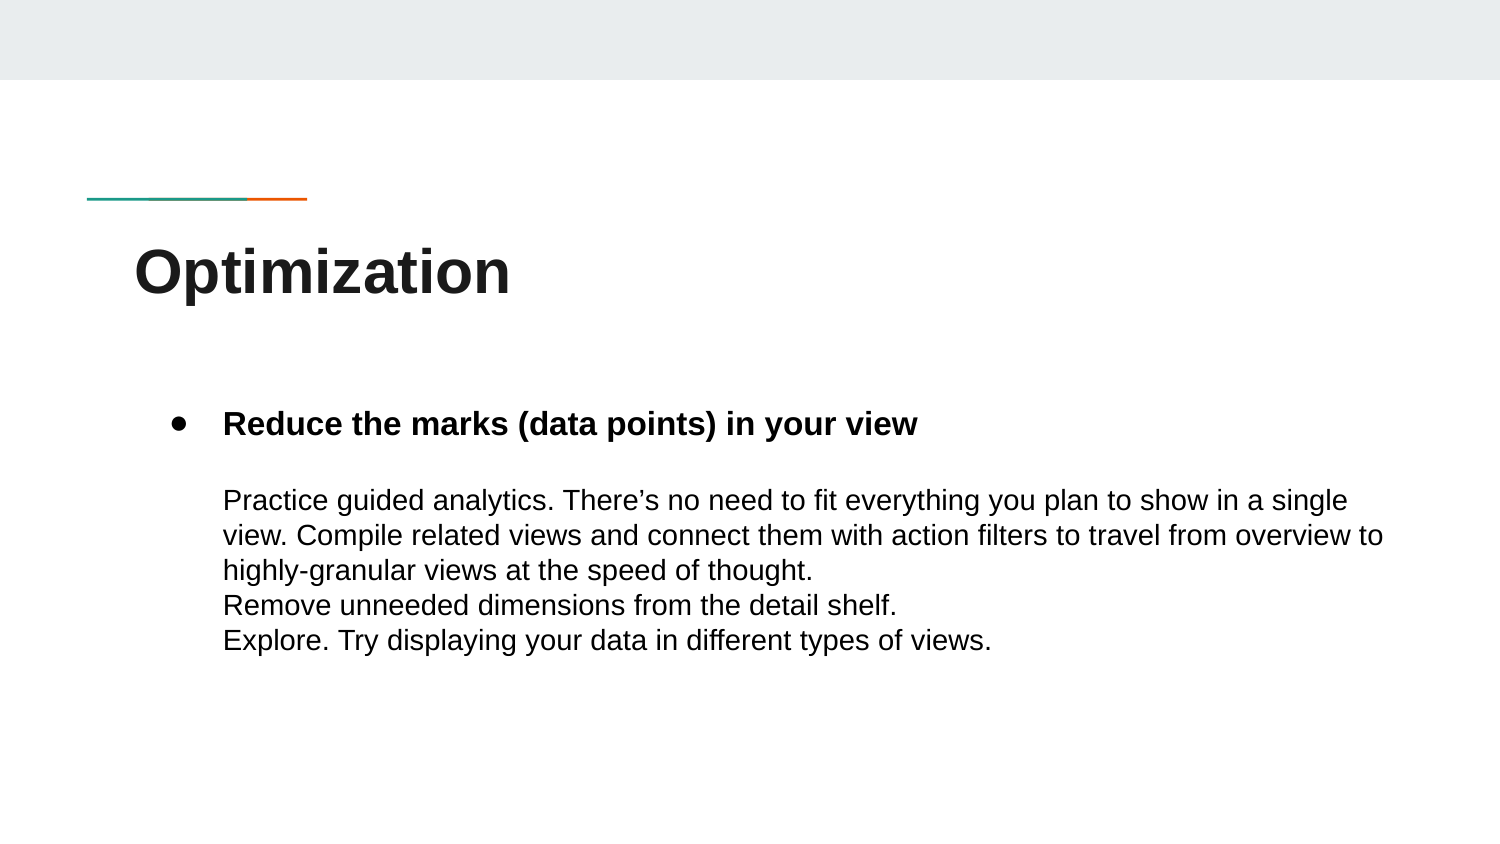

# Optimization

Reduce the marks (data points) in your view

Practice guided analytics. There’s no need to fit everything you plan to show in a single view. Compile related views and connect them with action filters to travel from overview to highly-granular views at the speed of thought.
Remove unneeded dimensions from the detail shelf.
Explore. Try displaying your data in different types of views.